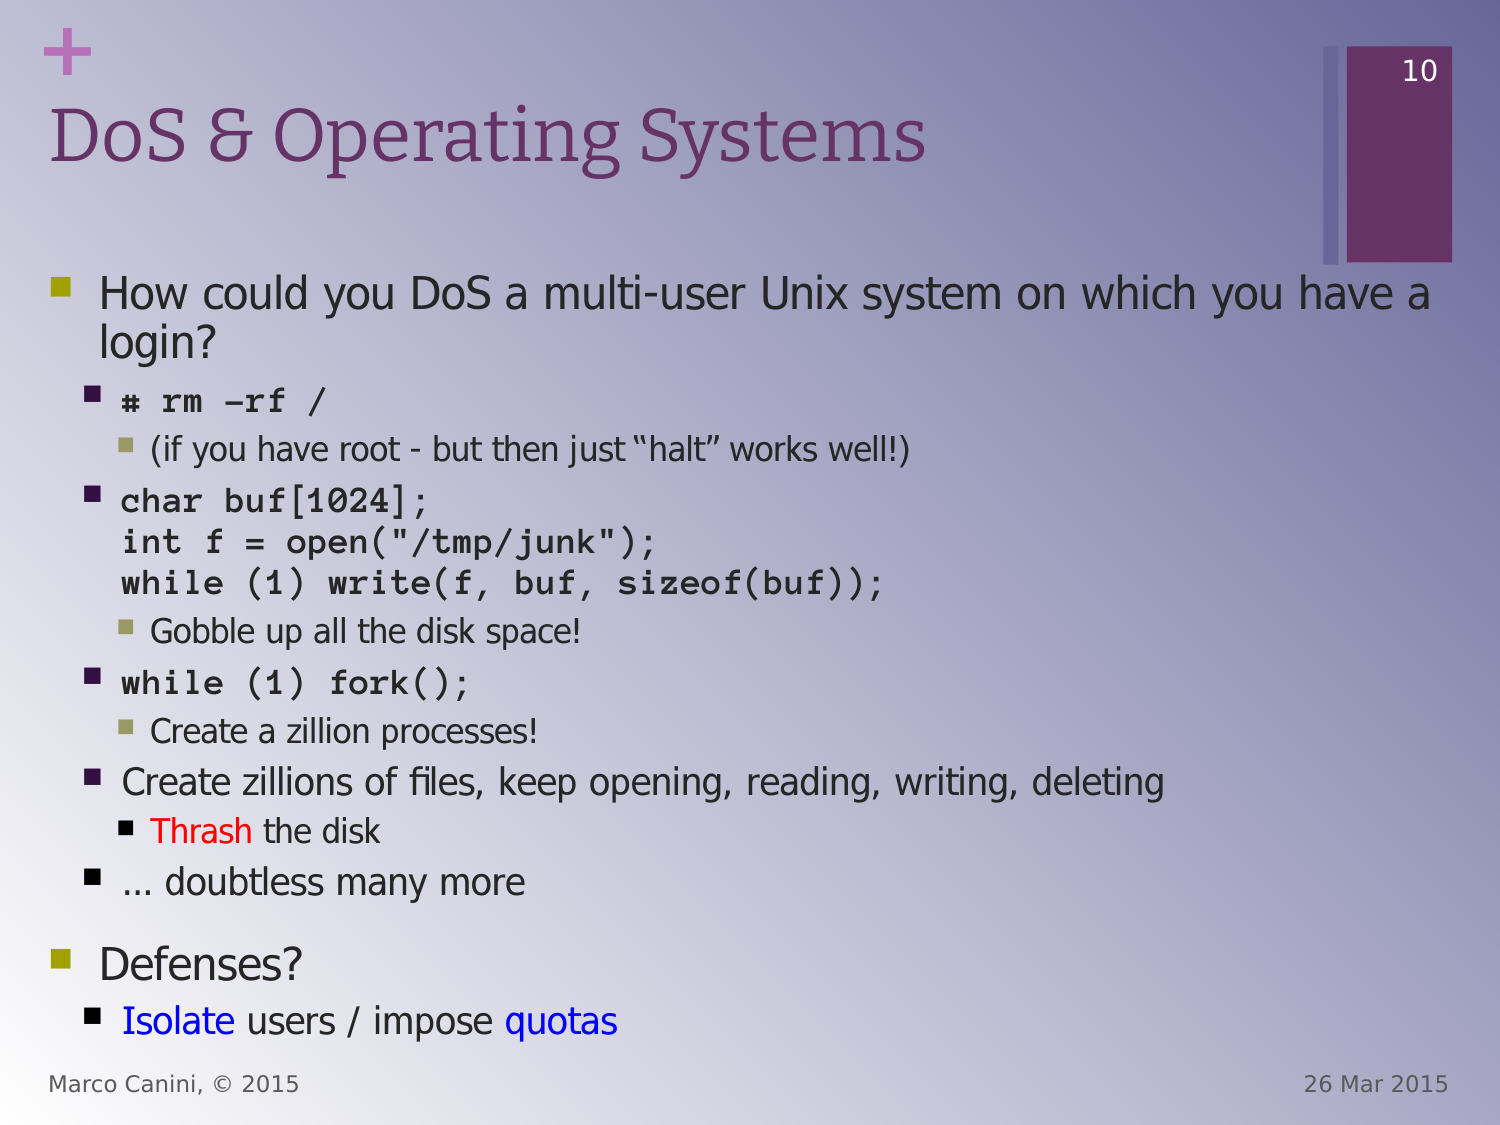

10
# DoS & Operating Systems
How could you DoS a multi-user Unix system on which you have a login?
# rm -rf /
(if you have root - but then just “halt” works well!)
char buf[1024];
int f = open("/tmp/junk");
while (1) write(f, buf, sizeof(buf));
Gobble up all the disk space!
while (1) fork();
Create a zillion processes!
Create zillions of files, keep opening, reading, writing, deleting
Thrash the disk
… doubtless many more
Defenses?
Isolate users / impose quotas
Marco Canini, © 2015
26 Mar 2015